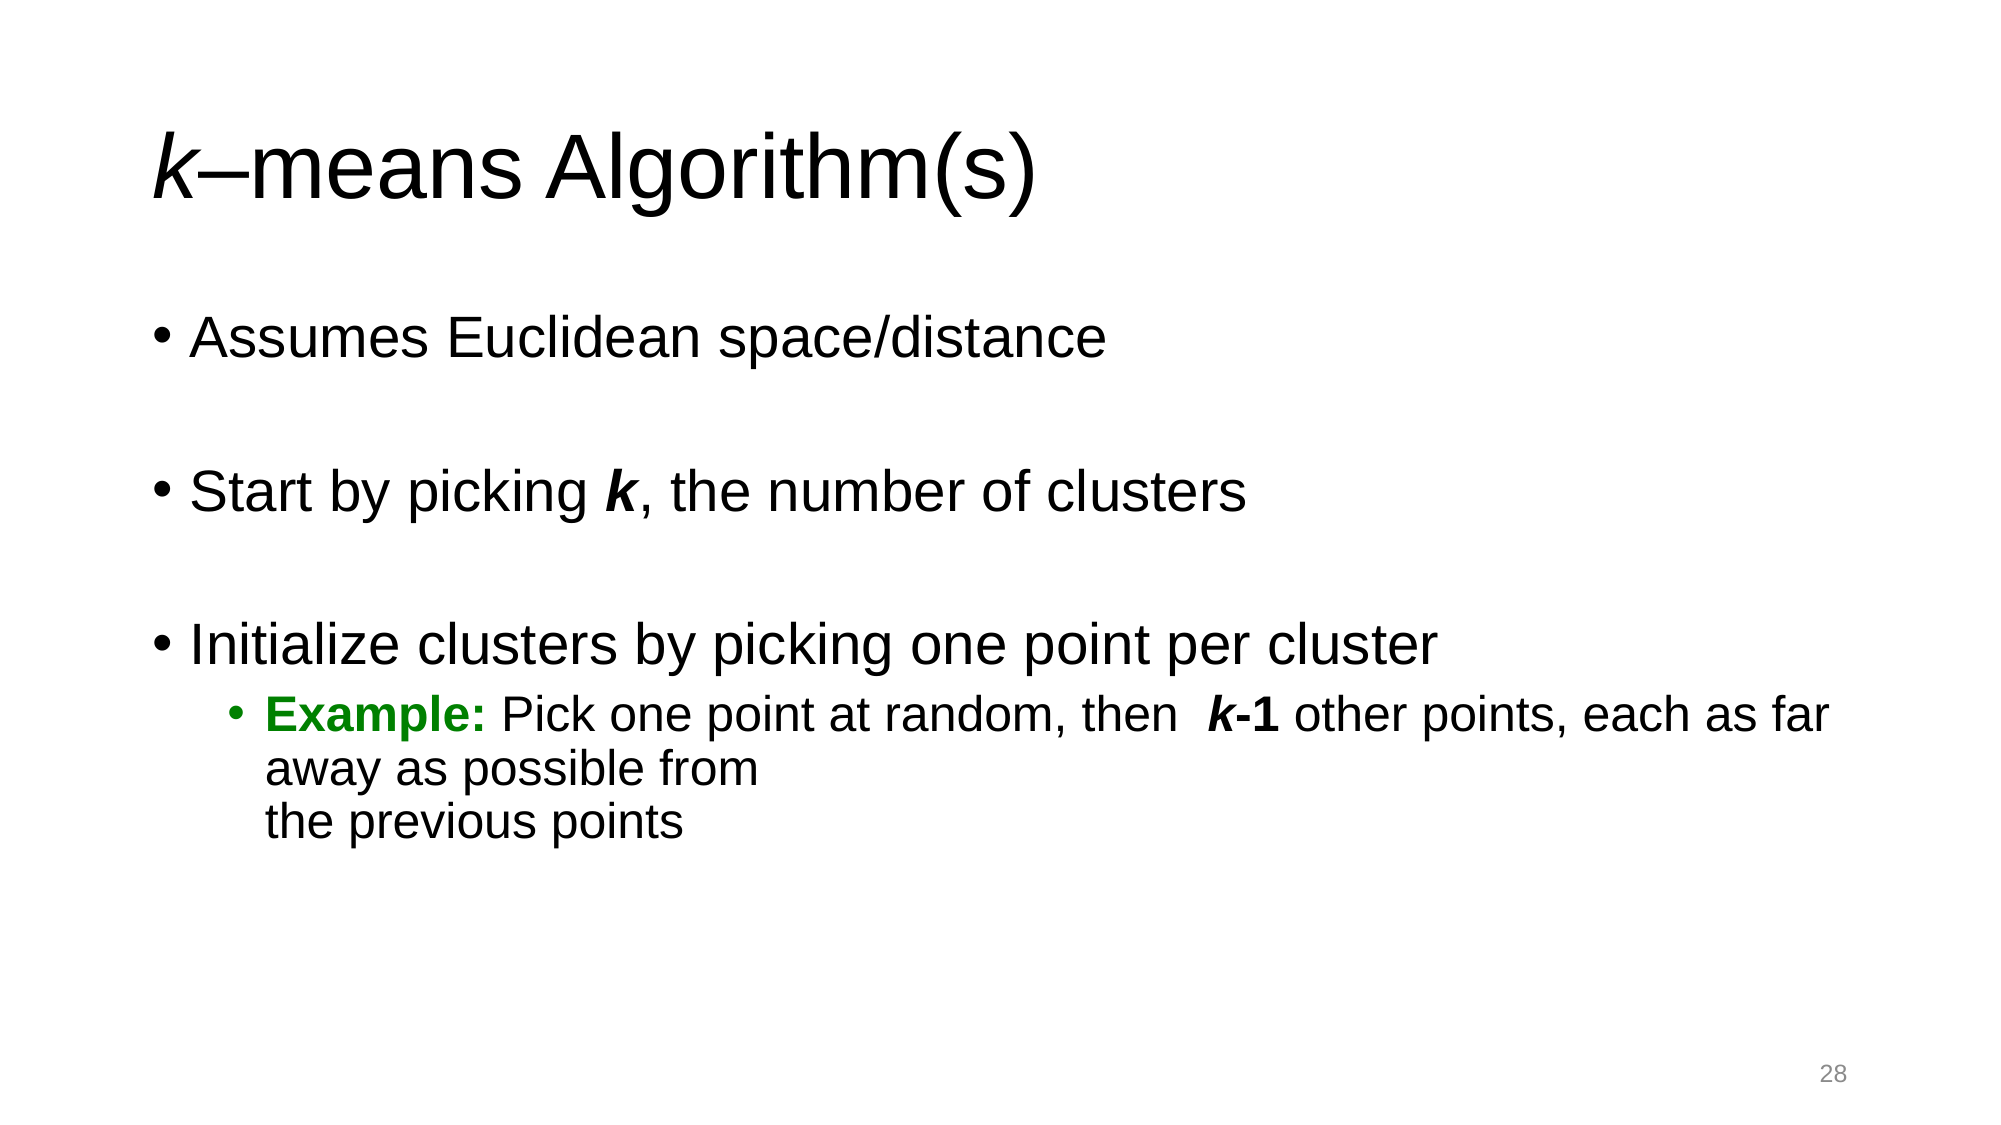

# k–means Algorithm(s)
Assumes Euclidean space/distance

Start by picking k, the number of clusters

Initialize clusters by picking one point per cluster
Example: Pick one point at random, then  k-1 other points, each as far away as possible from
the previous points
28